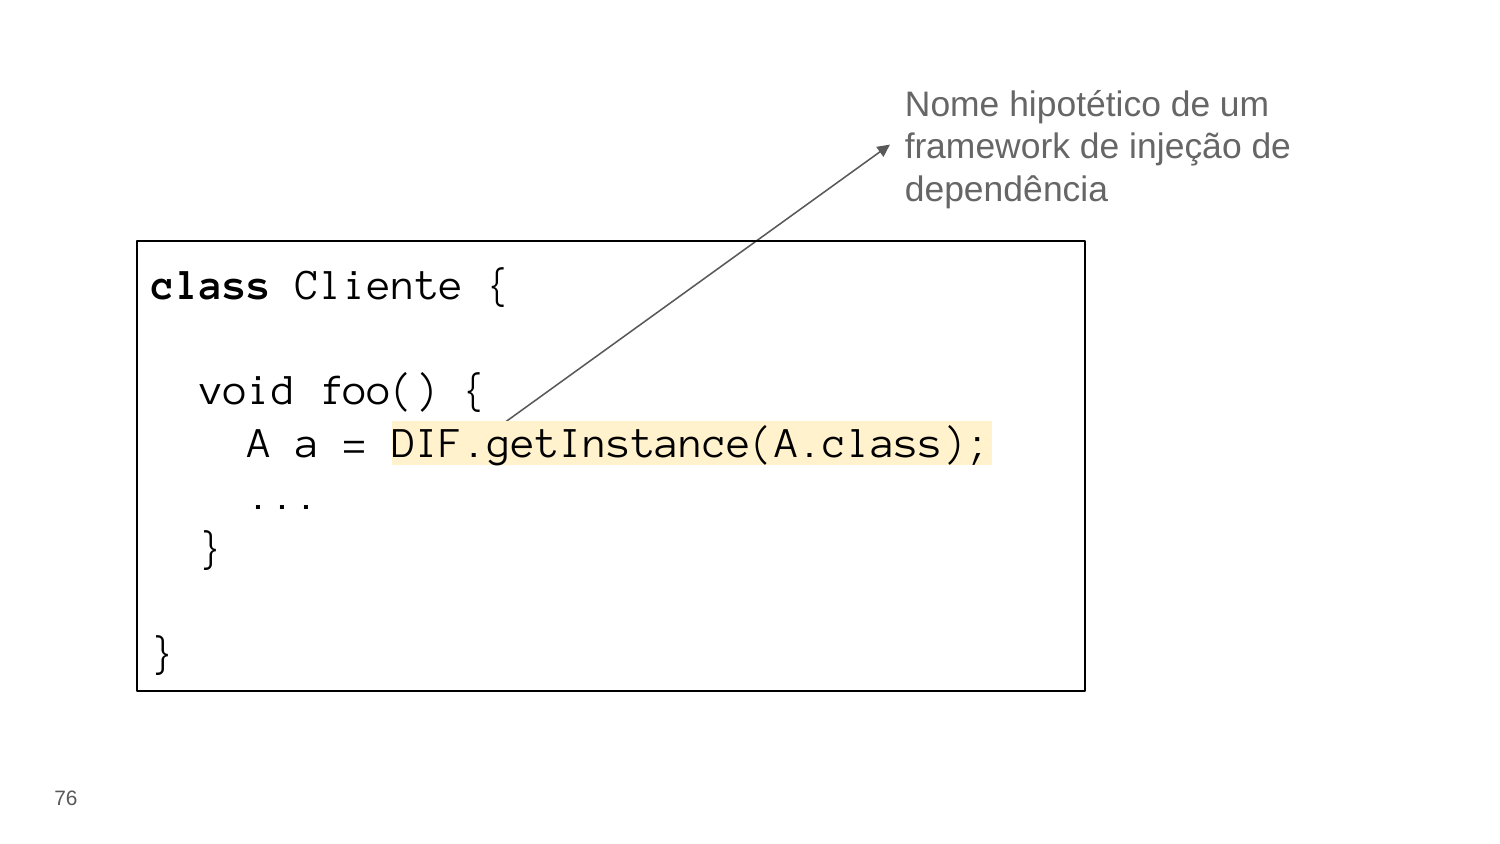

Nome hipotético de um framework de injeção de dependência
class Cliente {

  void foo() {
    A a = DIF.getInstance(A.class);
    ...
  }

}
76